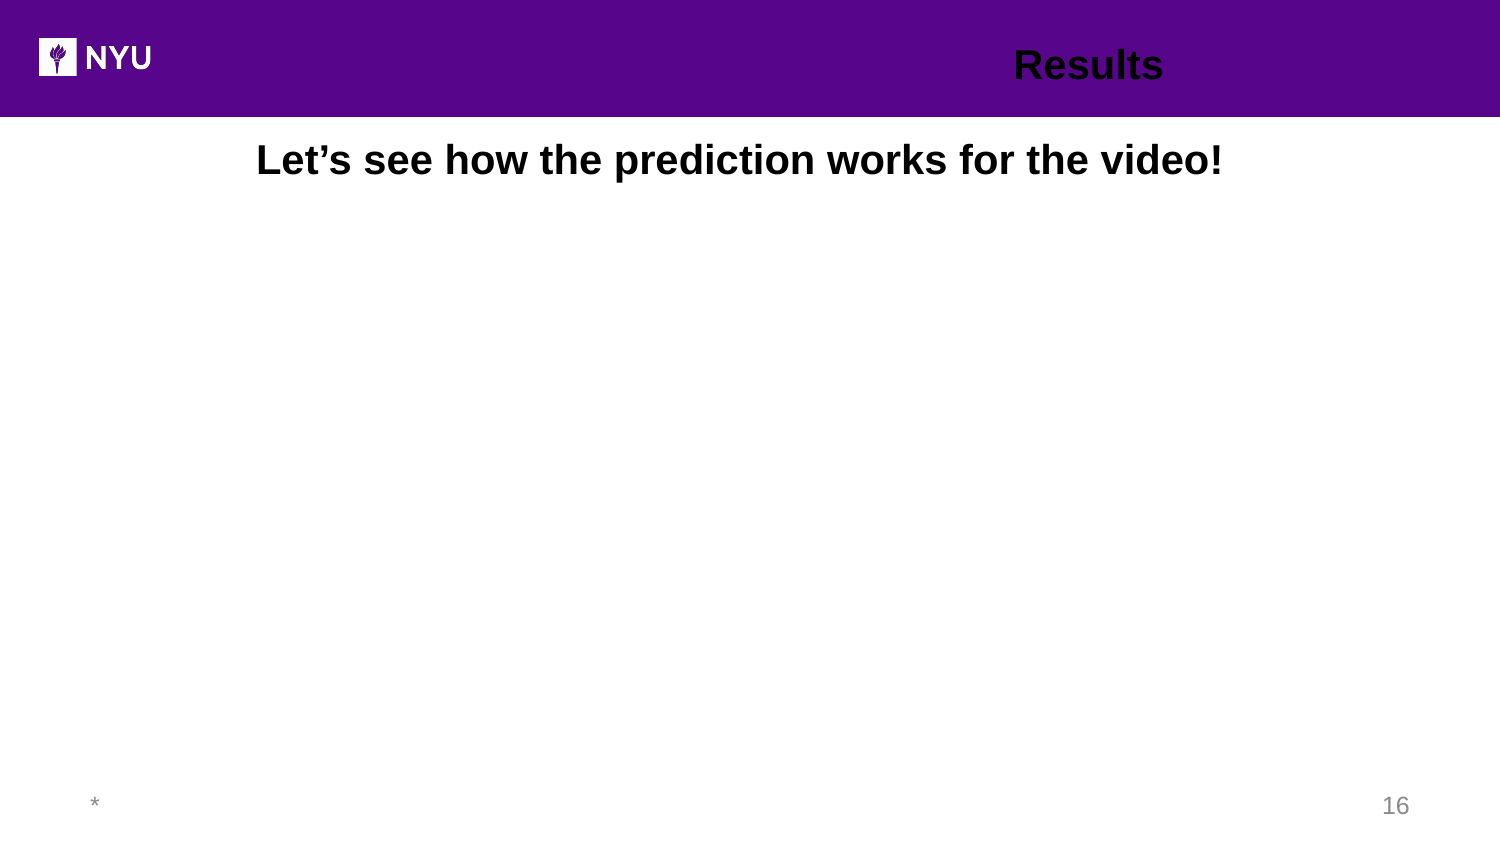

Results
Let’s see how the prediction works for the video!
*
16